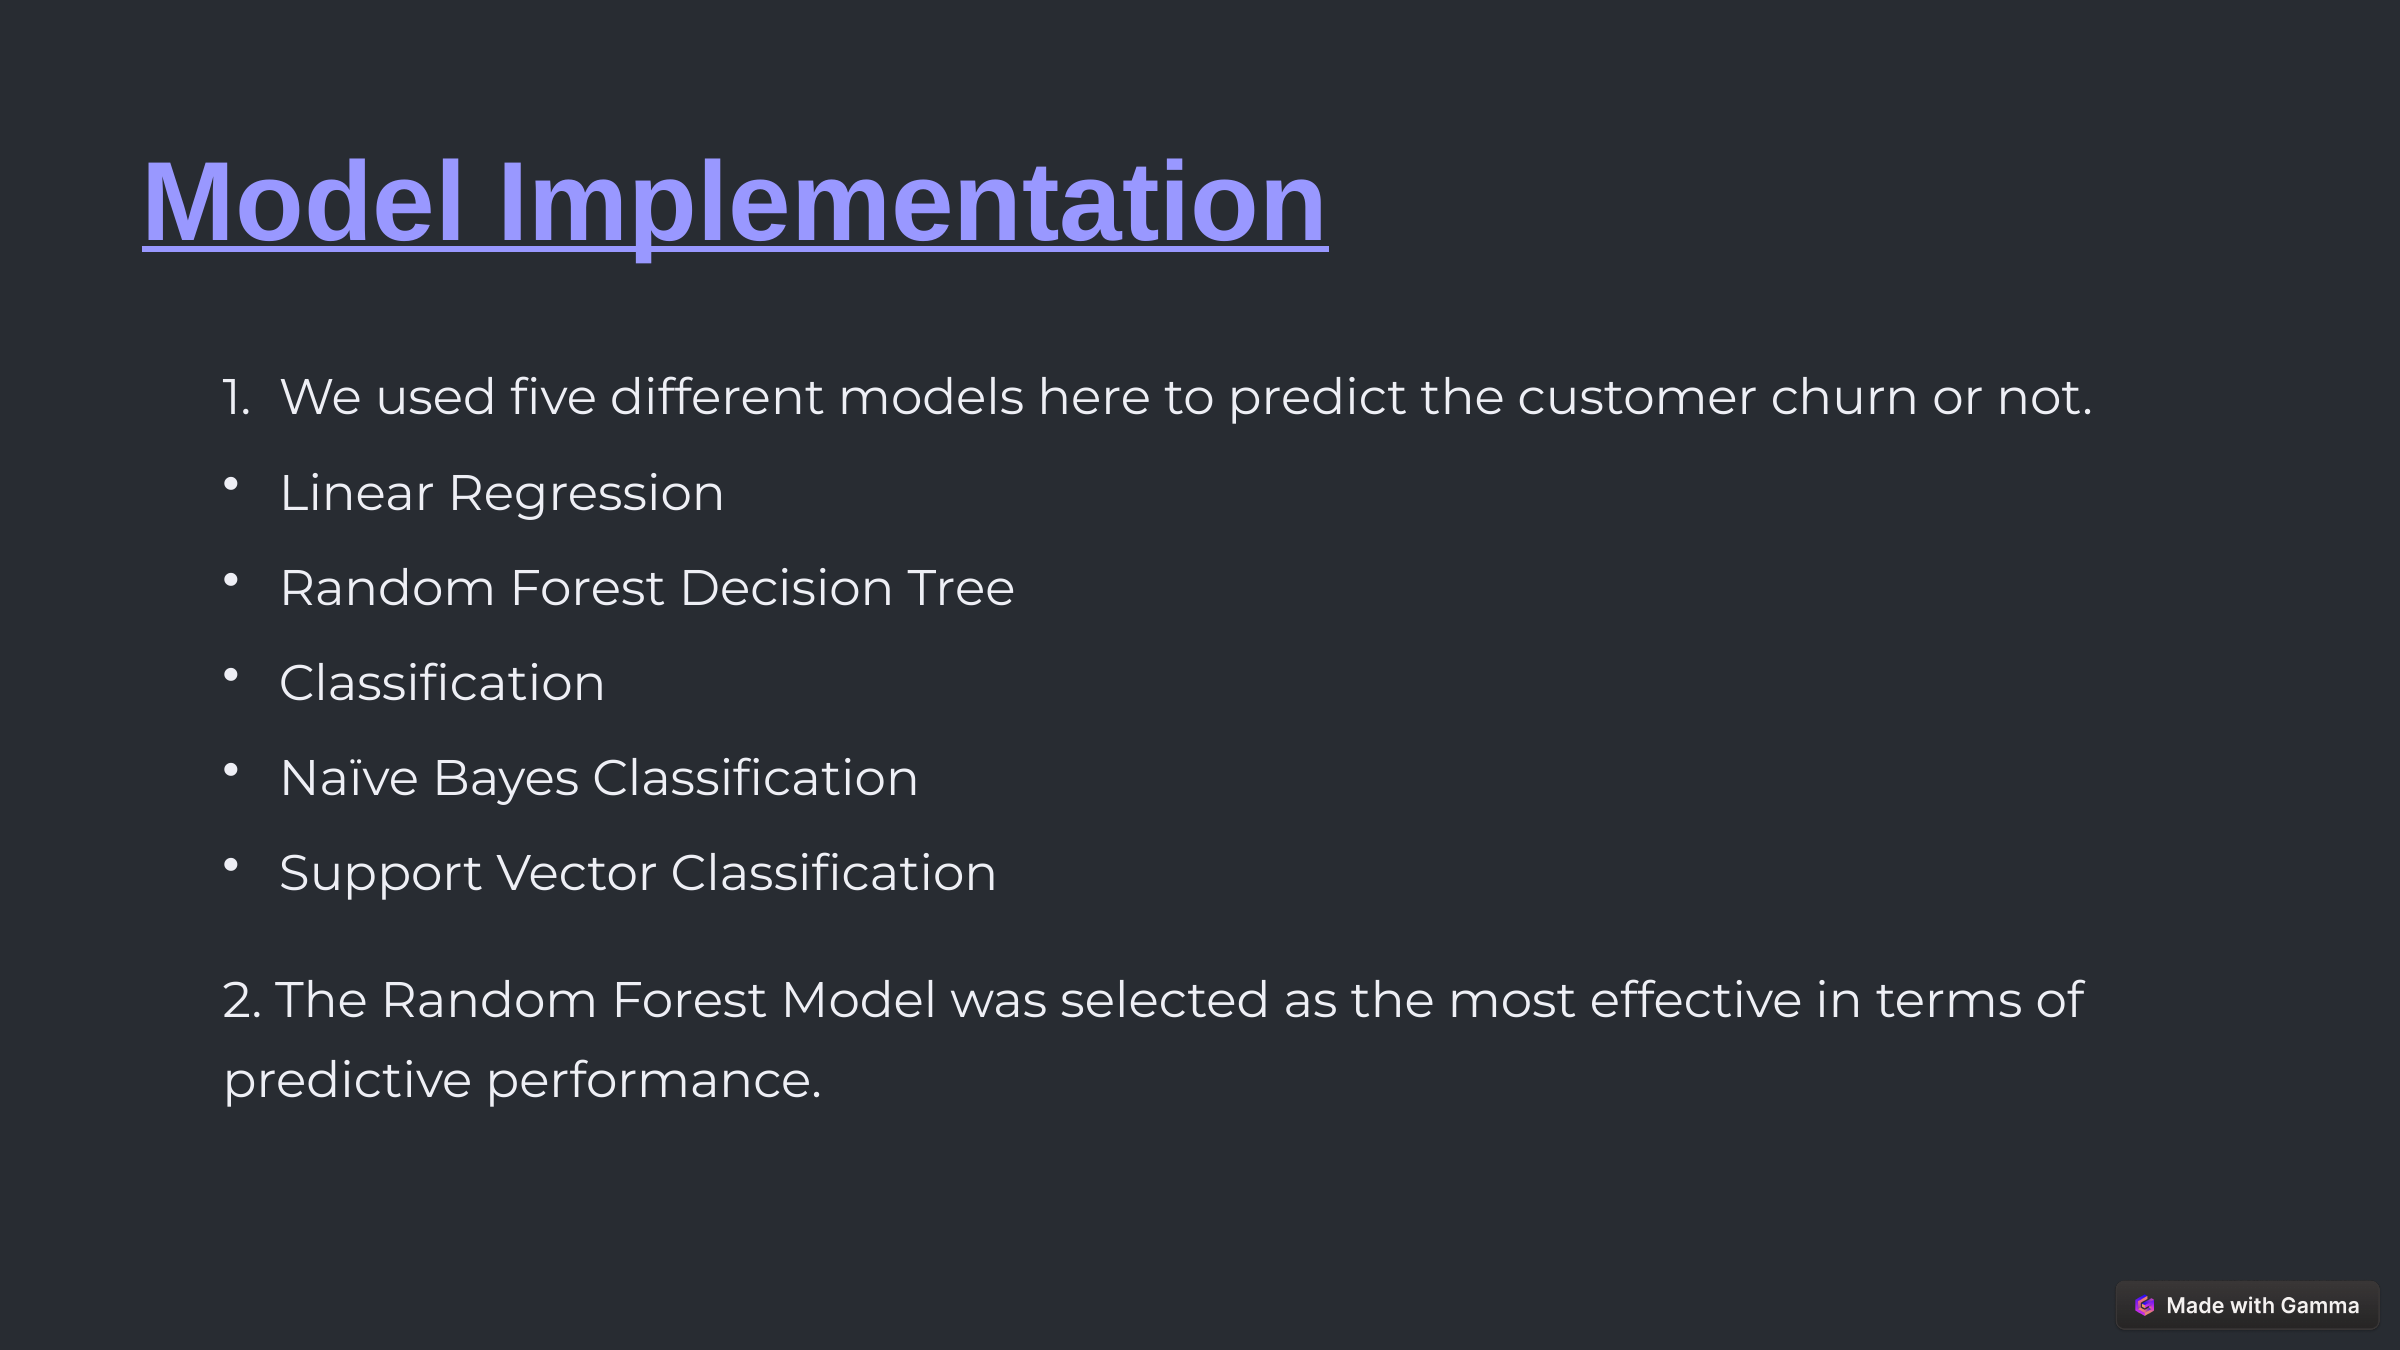

Model Implementation
We used five different models here to predict the customer churn or not.
Linear Regression
Random Forest Decision Tree
Classification
Naïve Bayes Classification
Support Vector Classification
2. The Random Forest Model was selected as the most effective in terms of predictive performance.